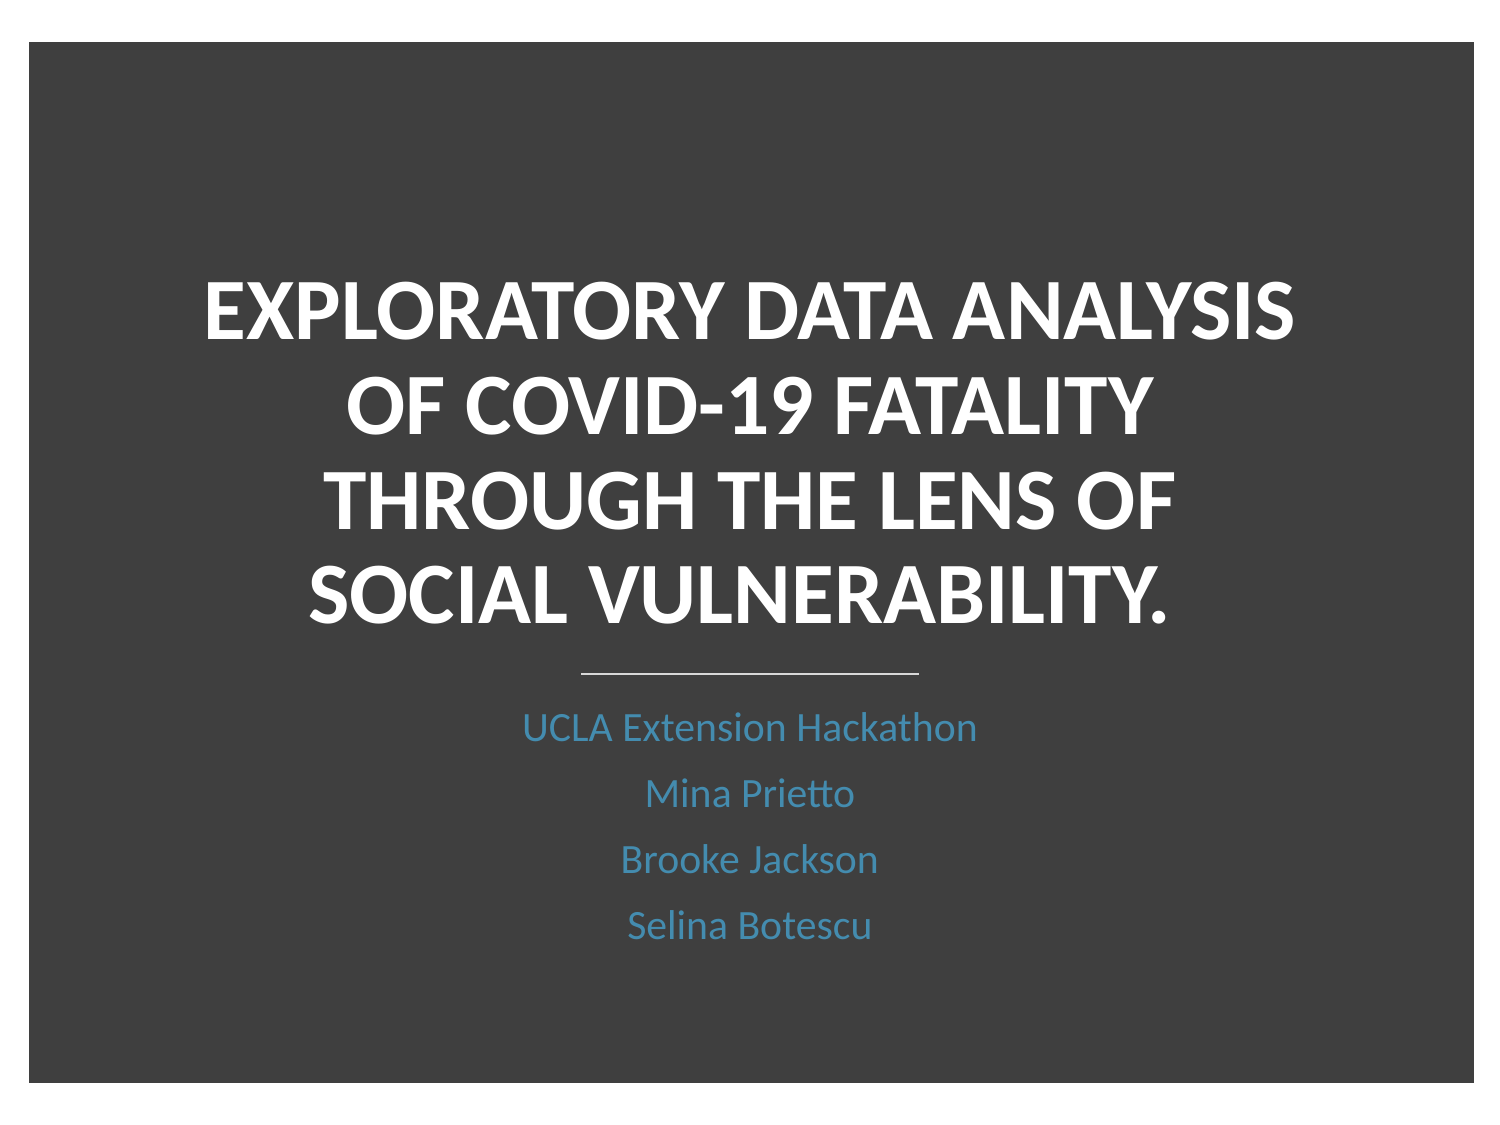

# EXPLORATORY DATA ANALYSIS OF COVID-19 FATALITY THROUGH THE LENS OF SOCIAL VULNERABILITY.
UCLA Extension Hackathon
Mina Prietto
Brooke Jackson
Selina Botescu